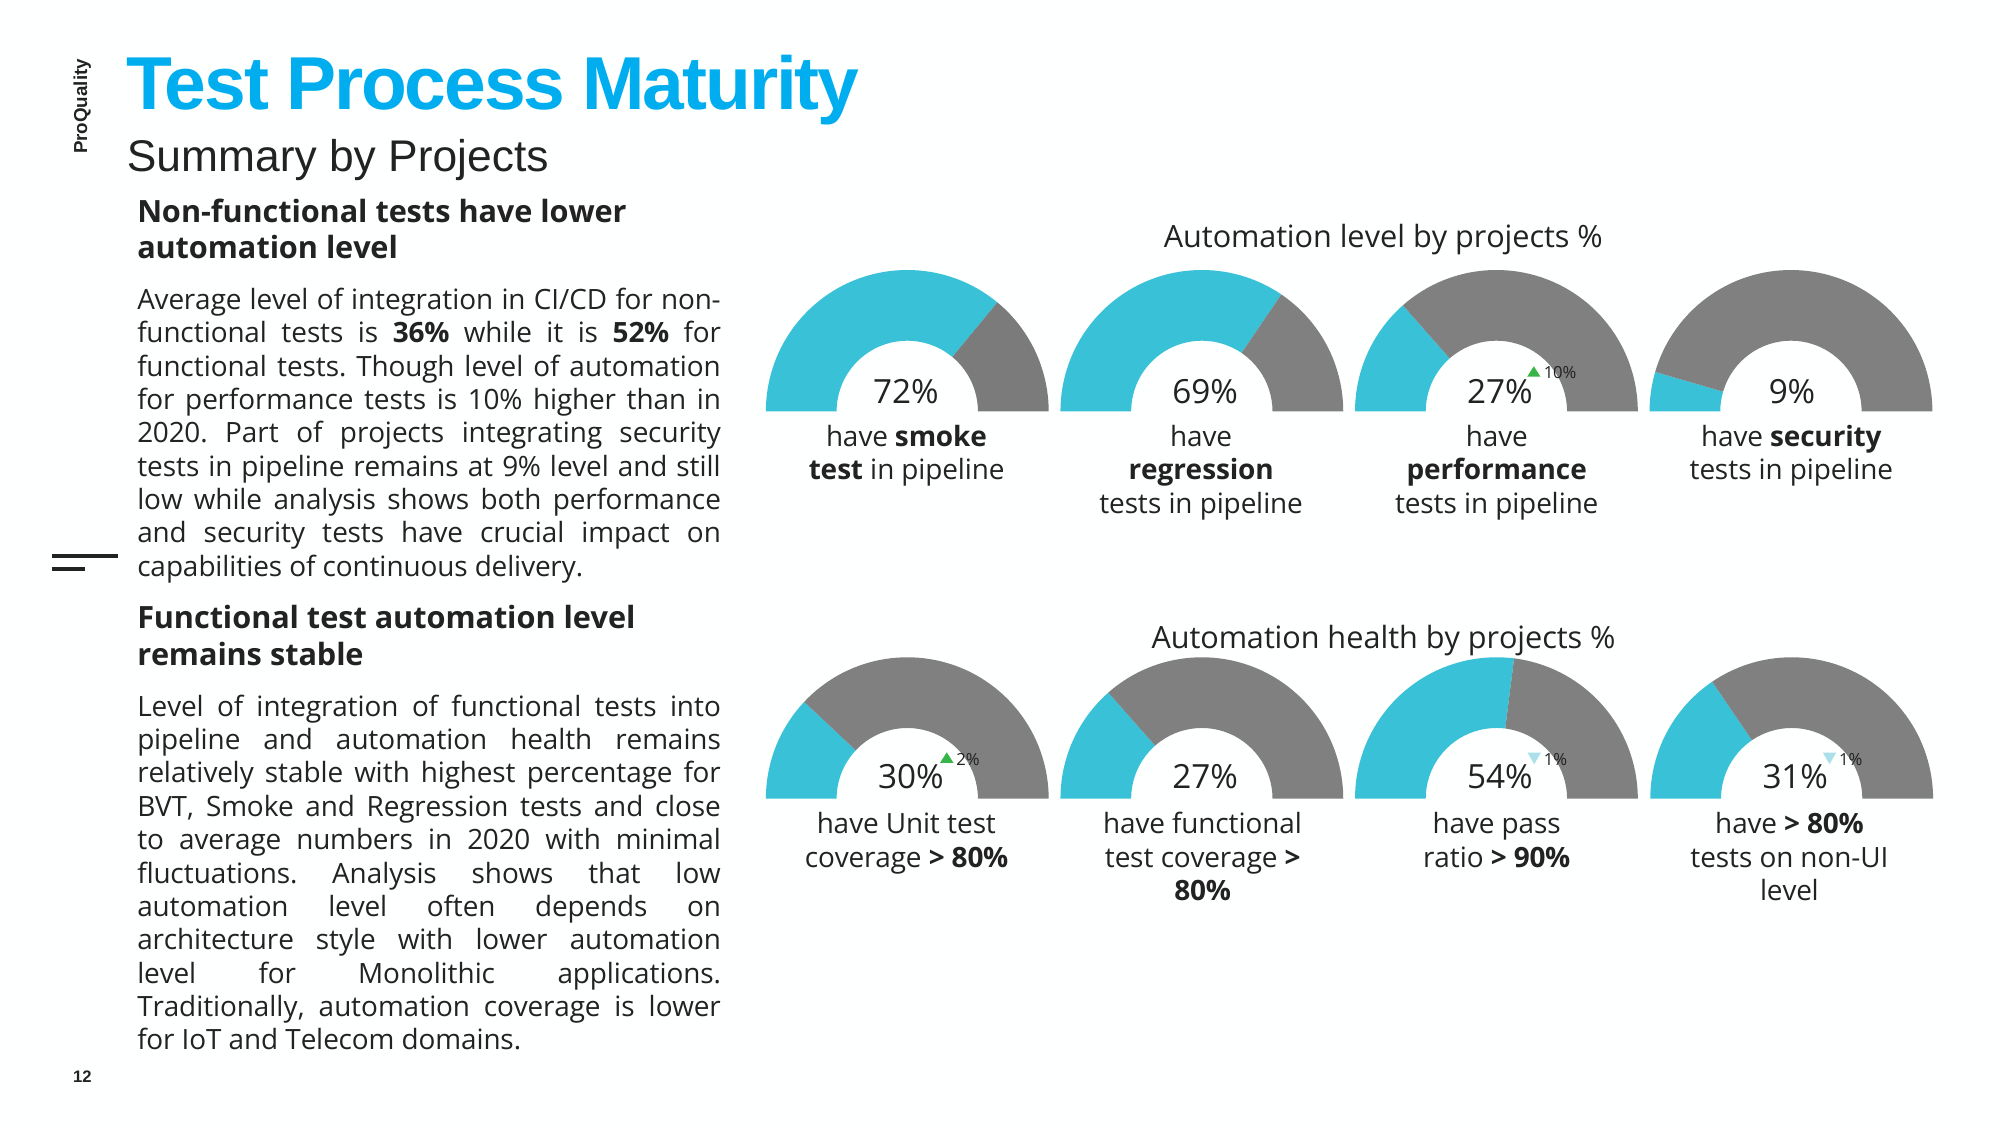

Test Process Maturity
Summary by Projects
Non-functional tests have lower automation level
Average level of integration in CI/CD for non-functional tests is 36% while it is 52% for functional tests. Though level of automation for performance tests is 10% higher than in 2020. Part of projects integrating security tests in pipeline remains at 9% level and still low while analysis shows both performance and security tests have crucial impact on capabilities of continuous delivery.
Functional test automation level remains stable
Level of integration of functional tests into pipeline and automation health remains relatively stable with highest percentage for BVT, Smoke and Regression tests and close to average numbers in 2020 with minimal fluctuations. Analysis shows that low automation level often depends on architecture style with lower automation level for Monolithic applications. Traditionally, automation coverage is lower for IoT and Telecom domains.
Automation level by projects %

### Chart

| Category | Sales |
|---|---|
| 1st Qtr | 72.0 |
| 2nd Qtr | 28.0 |
| 3rd Qtr | 100.0 |
| 4th Qtr | 0.0 |

### Chart

| Category | Sales |
|---|---|
| 1st Qtr | 69.0 |
| 2nd Qtr | 31.0 |
| 3rd Qtr | 100.0 |
| 4th Qtr | 0.0 |

### Chart

| Category | Sales |
|---|---|
| 1st Qtr | 27.0 |
| 2nd Qtr | 73.0 |
| 3rd Qtr | 100.0 |
| 4th Qtr | 0.0 |

### Chart

| Category | Sales |
|---|---|
| 1st Qtr | 9.0 |
| 2nd Qtr | 91.0 |
| 3rd Qtr | 100.0 |
| 4th Qtr | 0.0 |
10%

72%
69%
27%
9%
have smoke test in pipeline
have regression tests in pipeline
have performance tests in pipeline
have security tests in pipeline
Automation health by projects %

### Chart

| Category | Sales |
|---|---|
| 1st Qtr | 24.0 |
| 2nd Qtr | 76.0 |
| 3rd Qtr | 100.0 |
| 4th Qtr | 0.0 |

### Chart

| Category | Sales |
|---|---|
| 1st Qtr | 27.0 |
| 2nd Qtr | 73.0 |
| 3rd Qtr | 100.0 |
| 4th Qtr | 0.0 |

### Chart

| Category | Sales |
|---|---|
| 1st Qtr | 54.0 |
| 2nd Qtr | 46.0 |
| 3rd Qtr | 100.0 |
| 4th Qtr | 0.0 |

### Chart

| Category | Sales |
|---|---|
| 1st Qtr | 31.0 |
| 2nd Qtr | 69.0 |
| 3rd Qtr | 100.0 |
| 4th Qtr | 0.0 |
2%

30%
27%
54%
31%
1%

1%

have Unit test coverage > 80%
have functional test coverage > 80%
have pass ratio > 90%
have > 80% tests on non-UI level